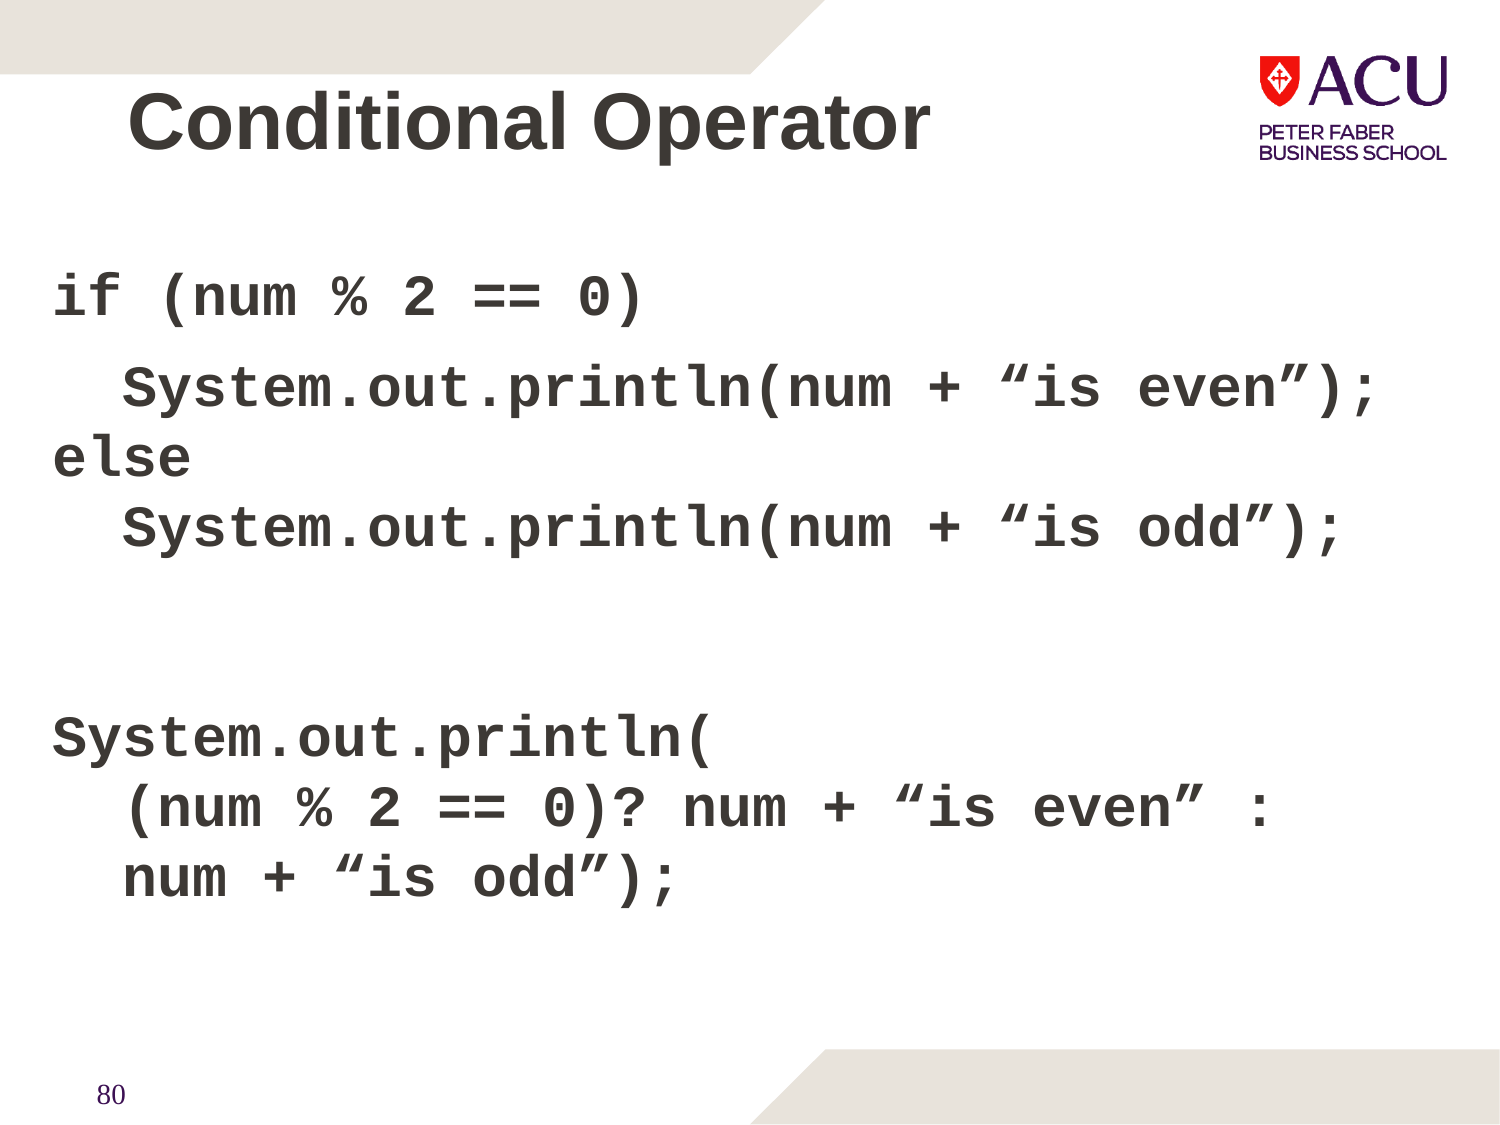

# Conditional Operator
if (num % 2 == 0)
  System.out.println(num + “is even”);
else
  System.out.println(num + “is odd”);

System.out.println(
  (num % 2 == 0)? num + “is even” :
  num + “is odd”);

80